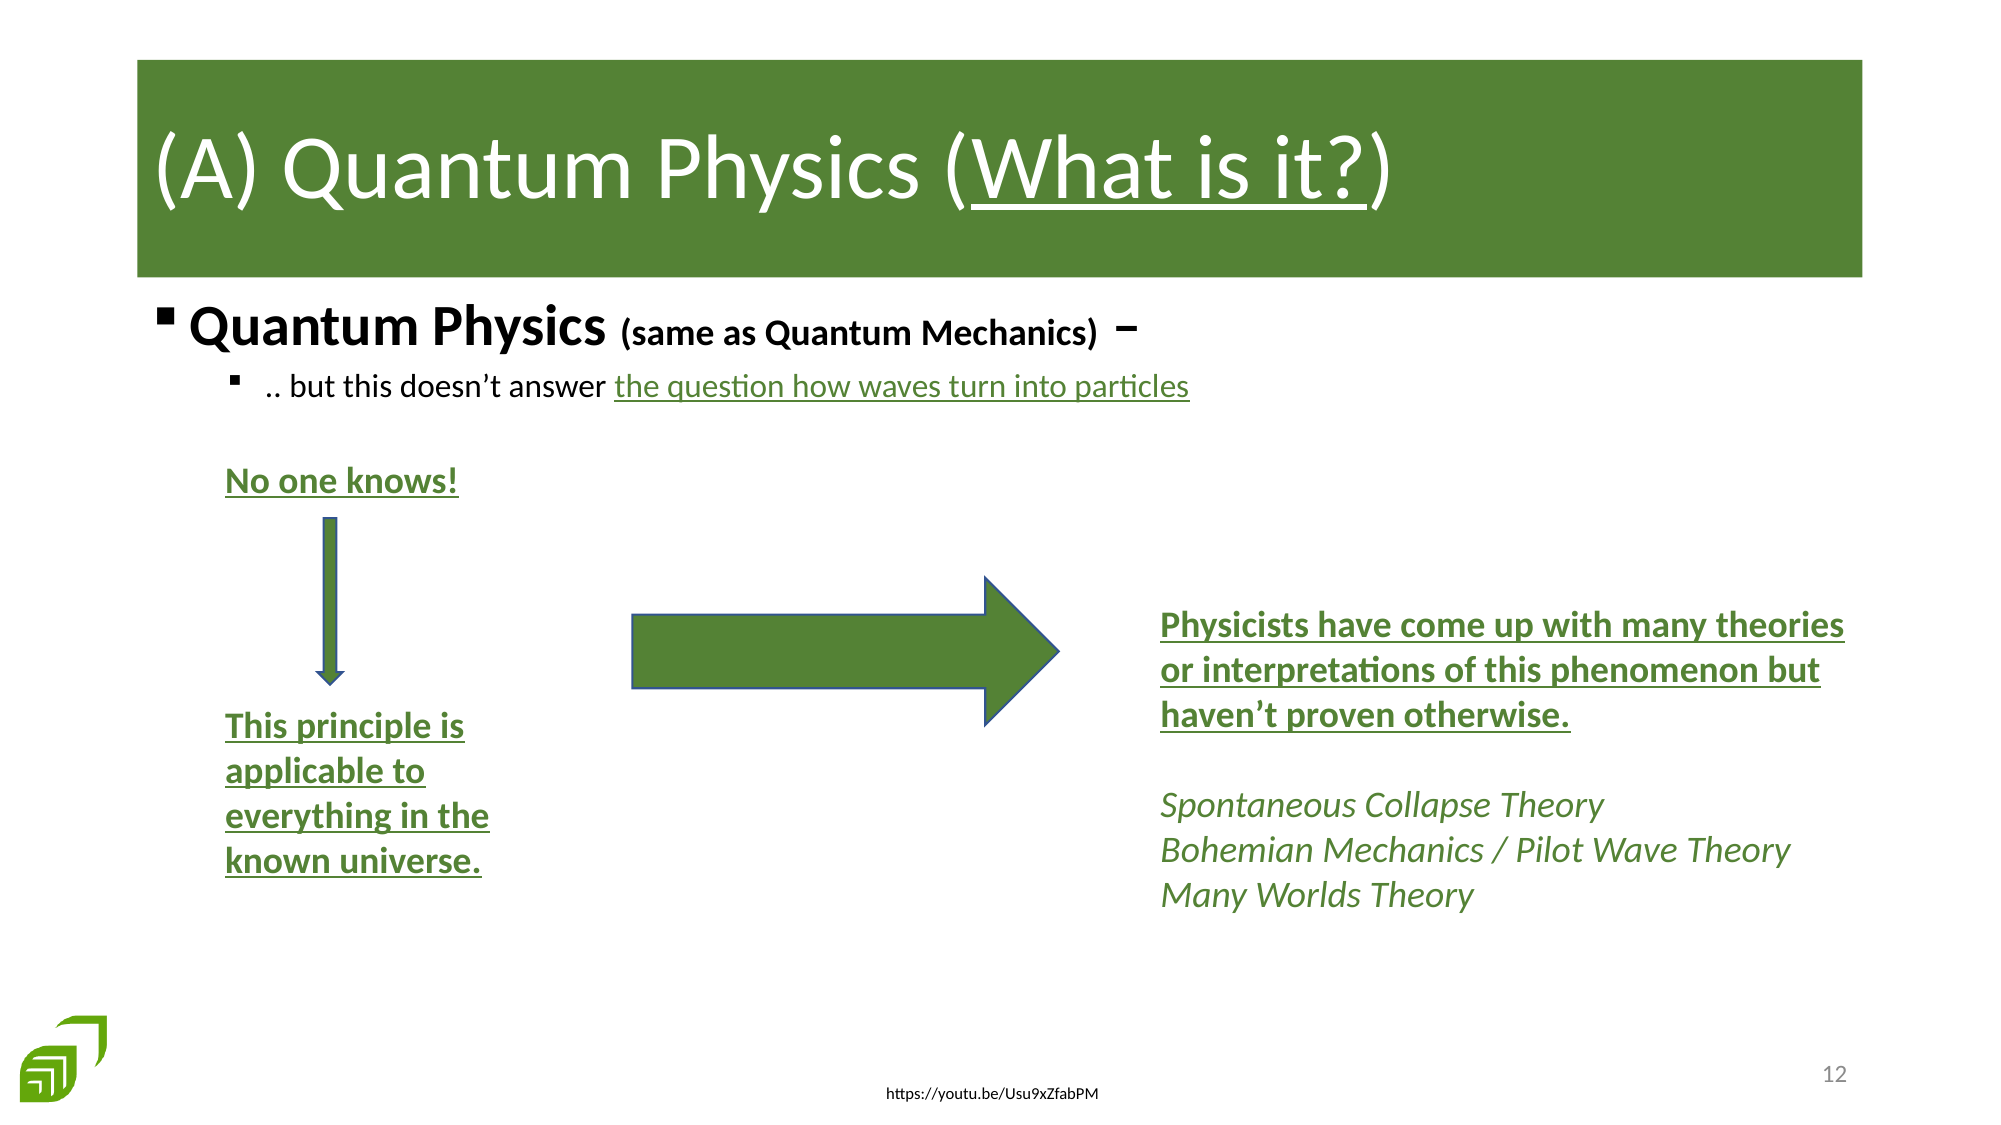

# (A) Quantum Physics (What is it?)
Quantum Physics (same as Quantum Mechanics) –
.. but this doesn’t answer the question how waves turn into particles
No one knows!

Physicists have come up with many theories or interpretations of this phenomenon but haven’t proven otherwise.

Spontaneous Collapse Theory
Bohemian Mechanics / Pilot Wave Theory
Many Worlds Theory

This principle is applicable to everything in the known universe.
12
https://youtu.be/Usu9xZfabPM